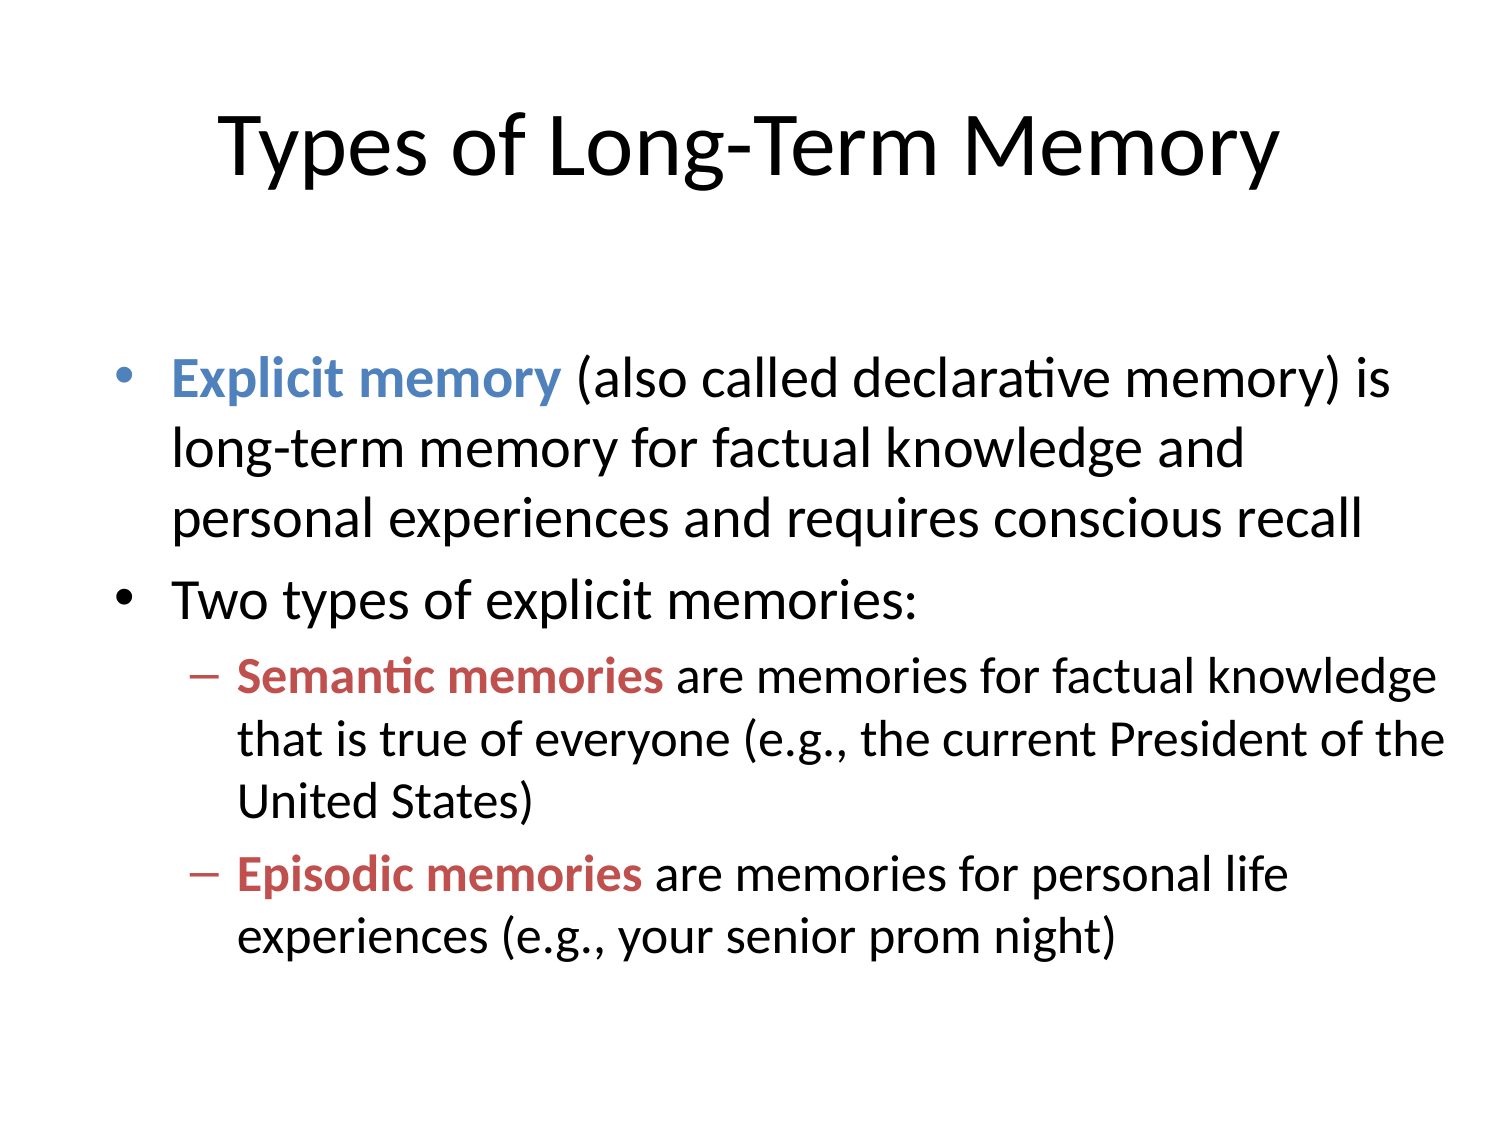

# Types of Long-Term Memory
Explicit memory (also called declarative memory) is long-term memory for factual knowledge and personal experiences and requires conscious recall
Two types of explicit memories:
Semantic memories are memories for factual knowledge that is true of everyone (e.g., the current President of the United States)
Episodic memories are memories for personal life experiences (e.g., your senior prom night)